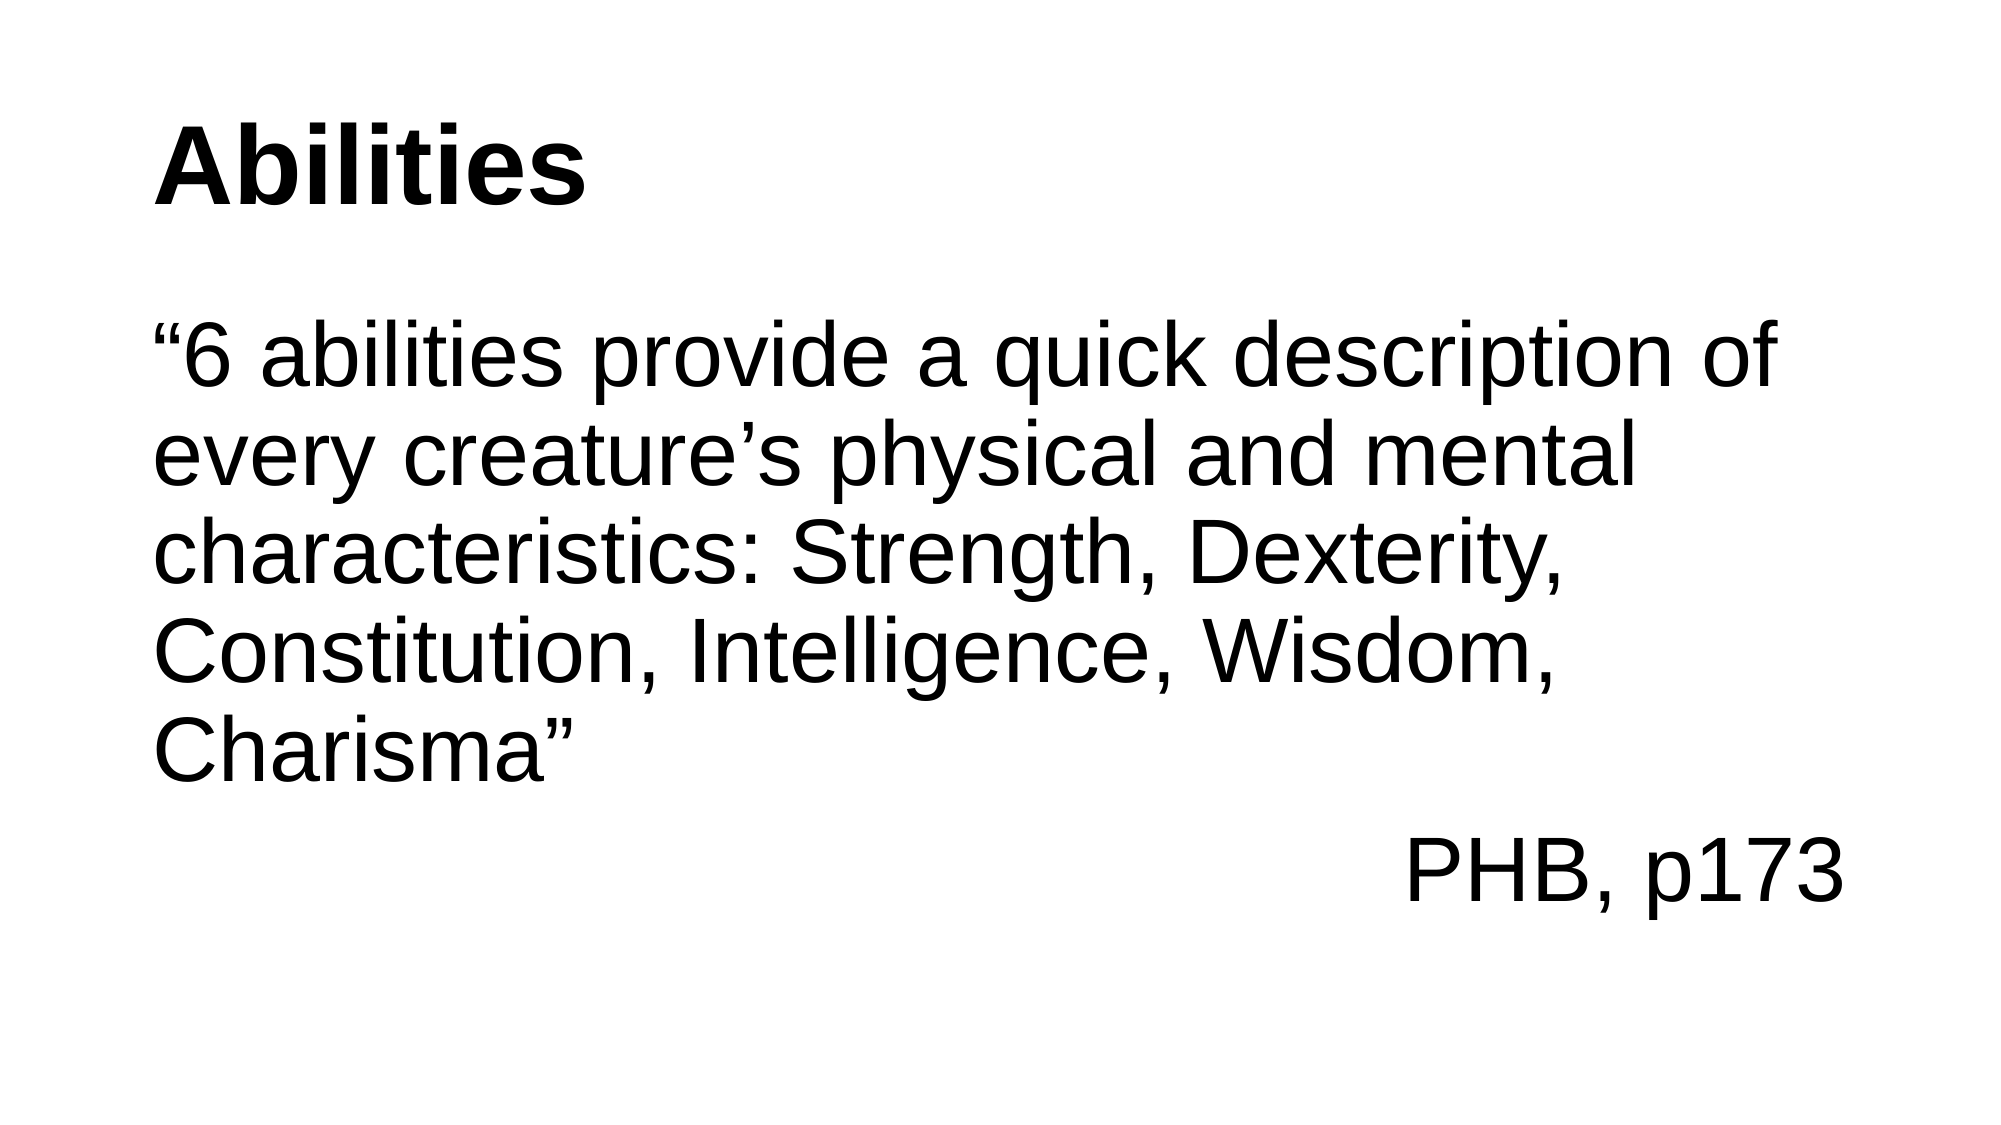

# Abilities
“6 abilities provide a quick description of every creature’s physical and mental characteristics: Strength, Dexterity, Constitution, Intelligence, Wisdom, Charisma”
PHB, p173